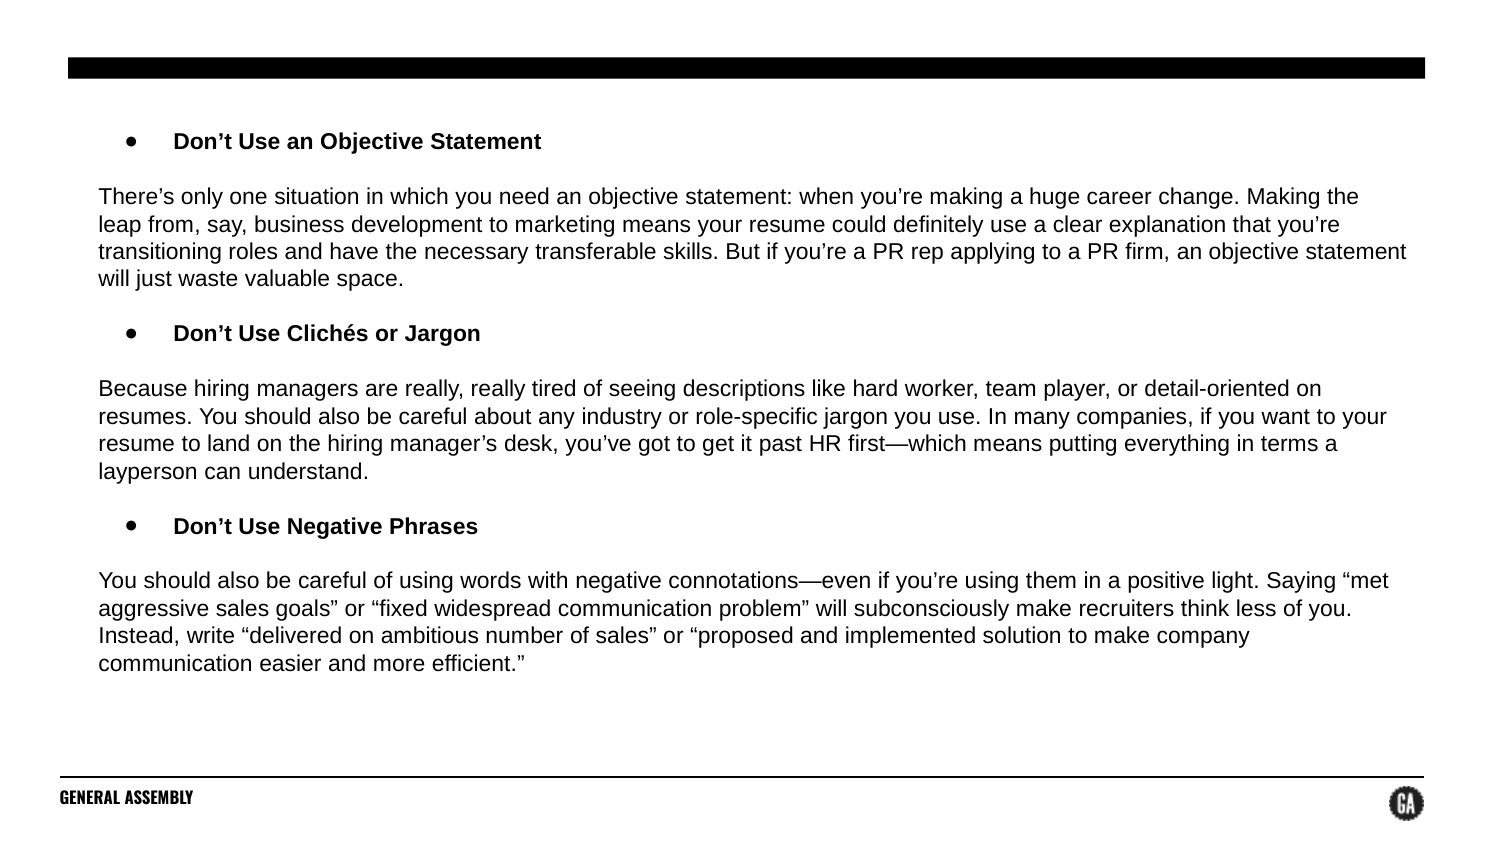

Don’t Use an Objective Statement

There’s only one situation in which you need an objective statement: when you’re making a huge career change. Making the leap from, say, business development to marketing means your resume could definitely use a clear explanation that you’re transitioning roles and have the necessary transferable skills. But if you’re a PR rep applying to a PR firm, an objective statement will just waste valuable space.

Don’t Use Clichés or Jargon

Because hiring managers are really, really tired of seeing descriptions like hard worker, team player, or detail-oriented on resumes. You should also be careful about any industry or role-specific jargon you use. In many companies, if you want to your resume to land on the hiring manager’s desk, you’ve got to get it past HR first—which means putting everything in terms a layperson can understand.

Don’t Use Negative Phrases

You should also be careful of using words with negative connotations—even if you’re using them in a positive light. Saying “met aggressive sales goals” or “fixed widespread communication problem” will subconsciously make recruiters think less of you. Instead, write “delivered on ambitious number of sales” or “proposed and implemented solution to make company communication easier and more efficient.”